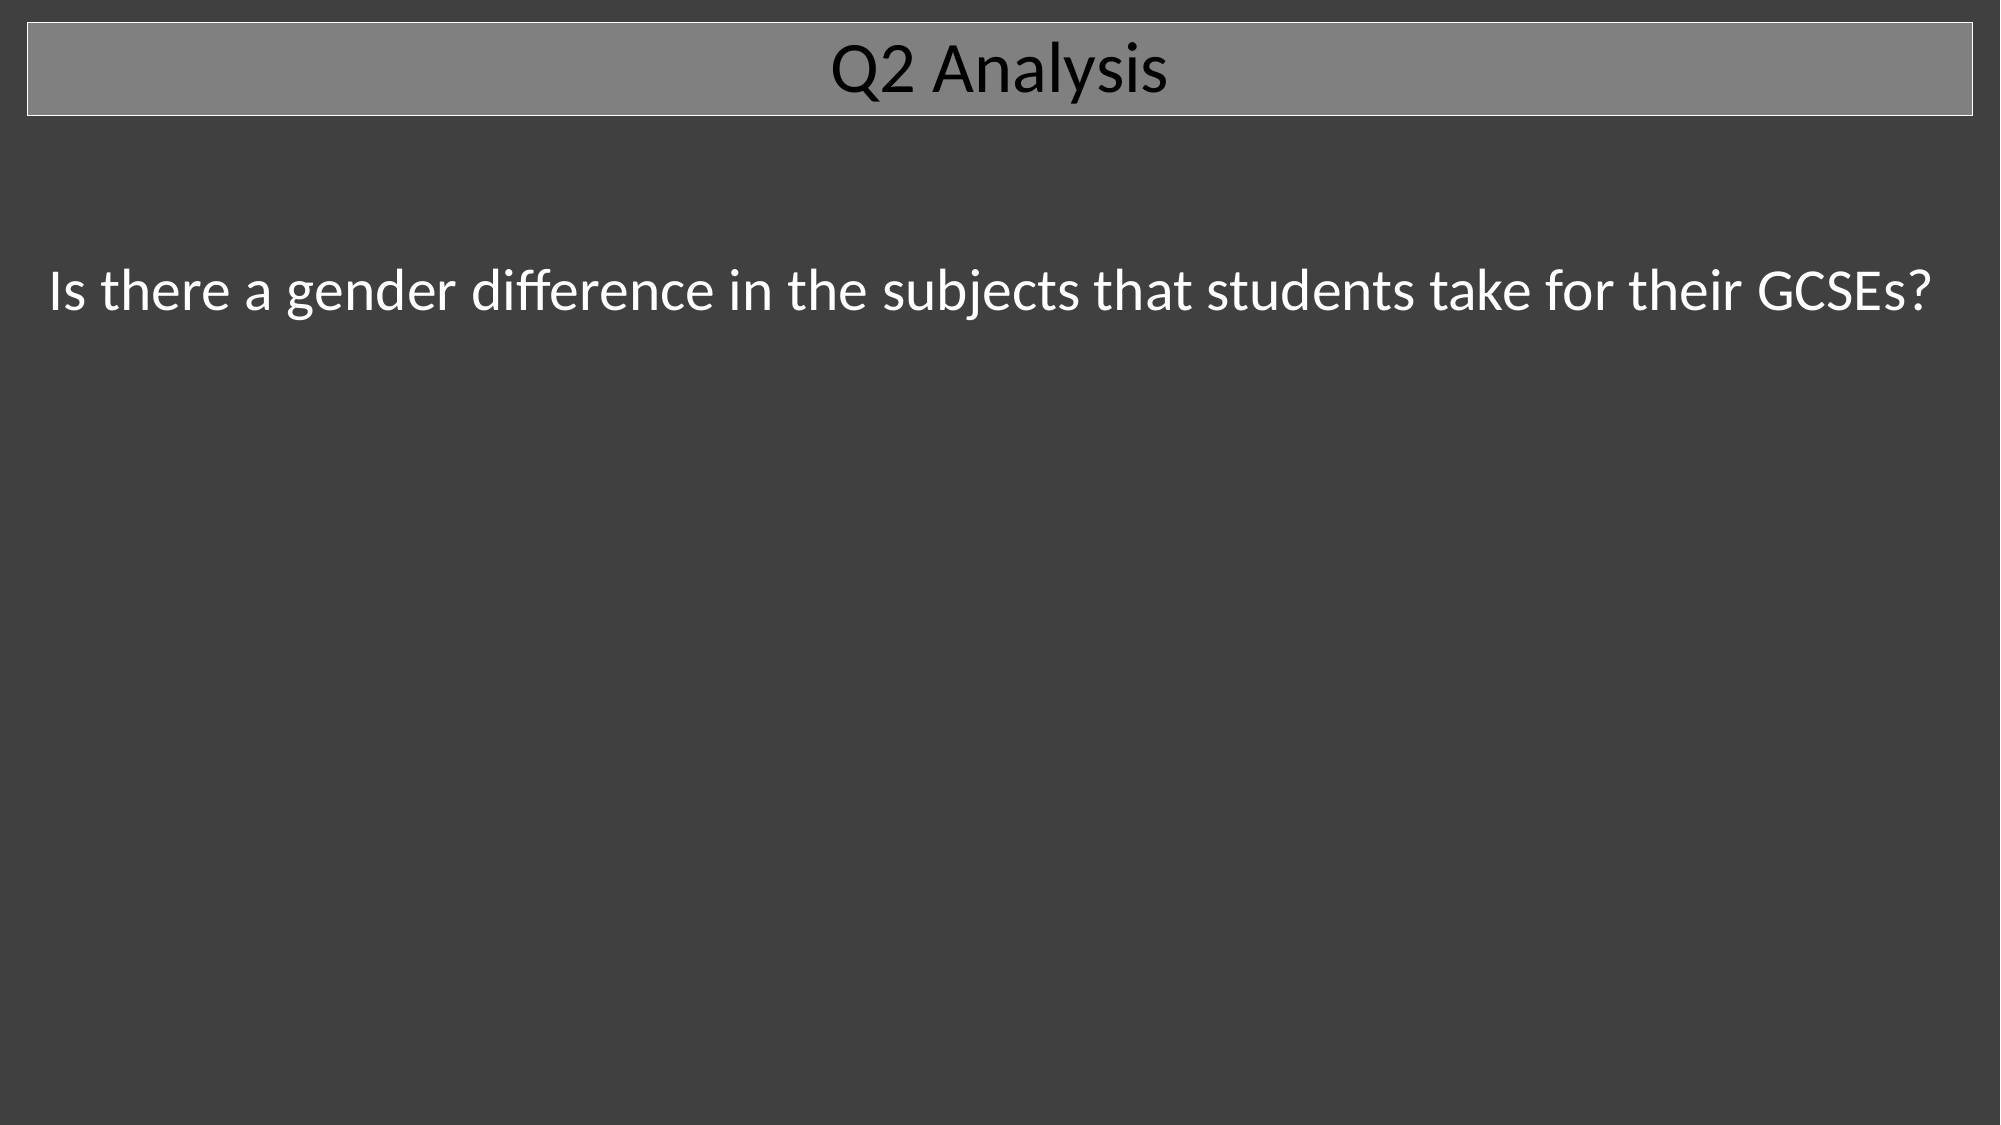

Q2 Analysis
# Is there a gender difference in the subjects that students take for their GCSEs?